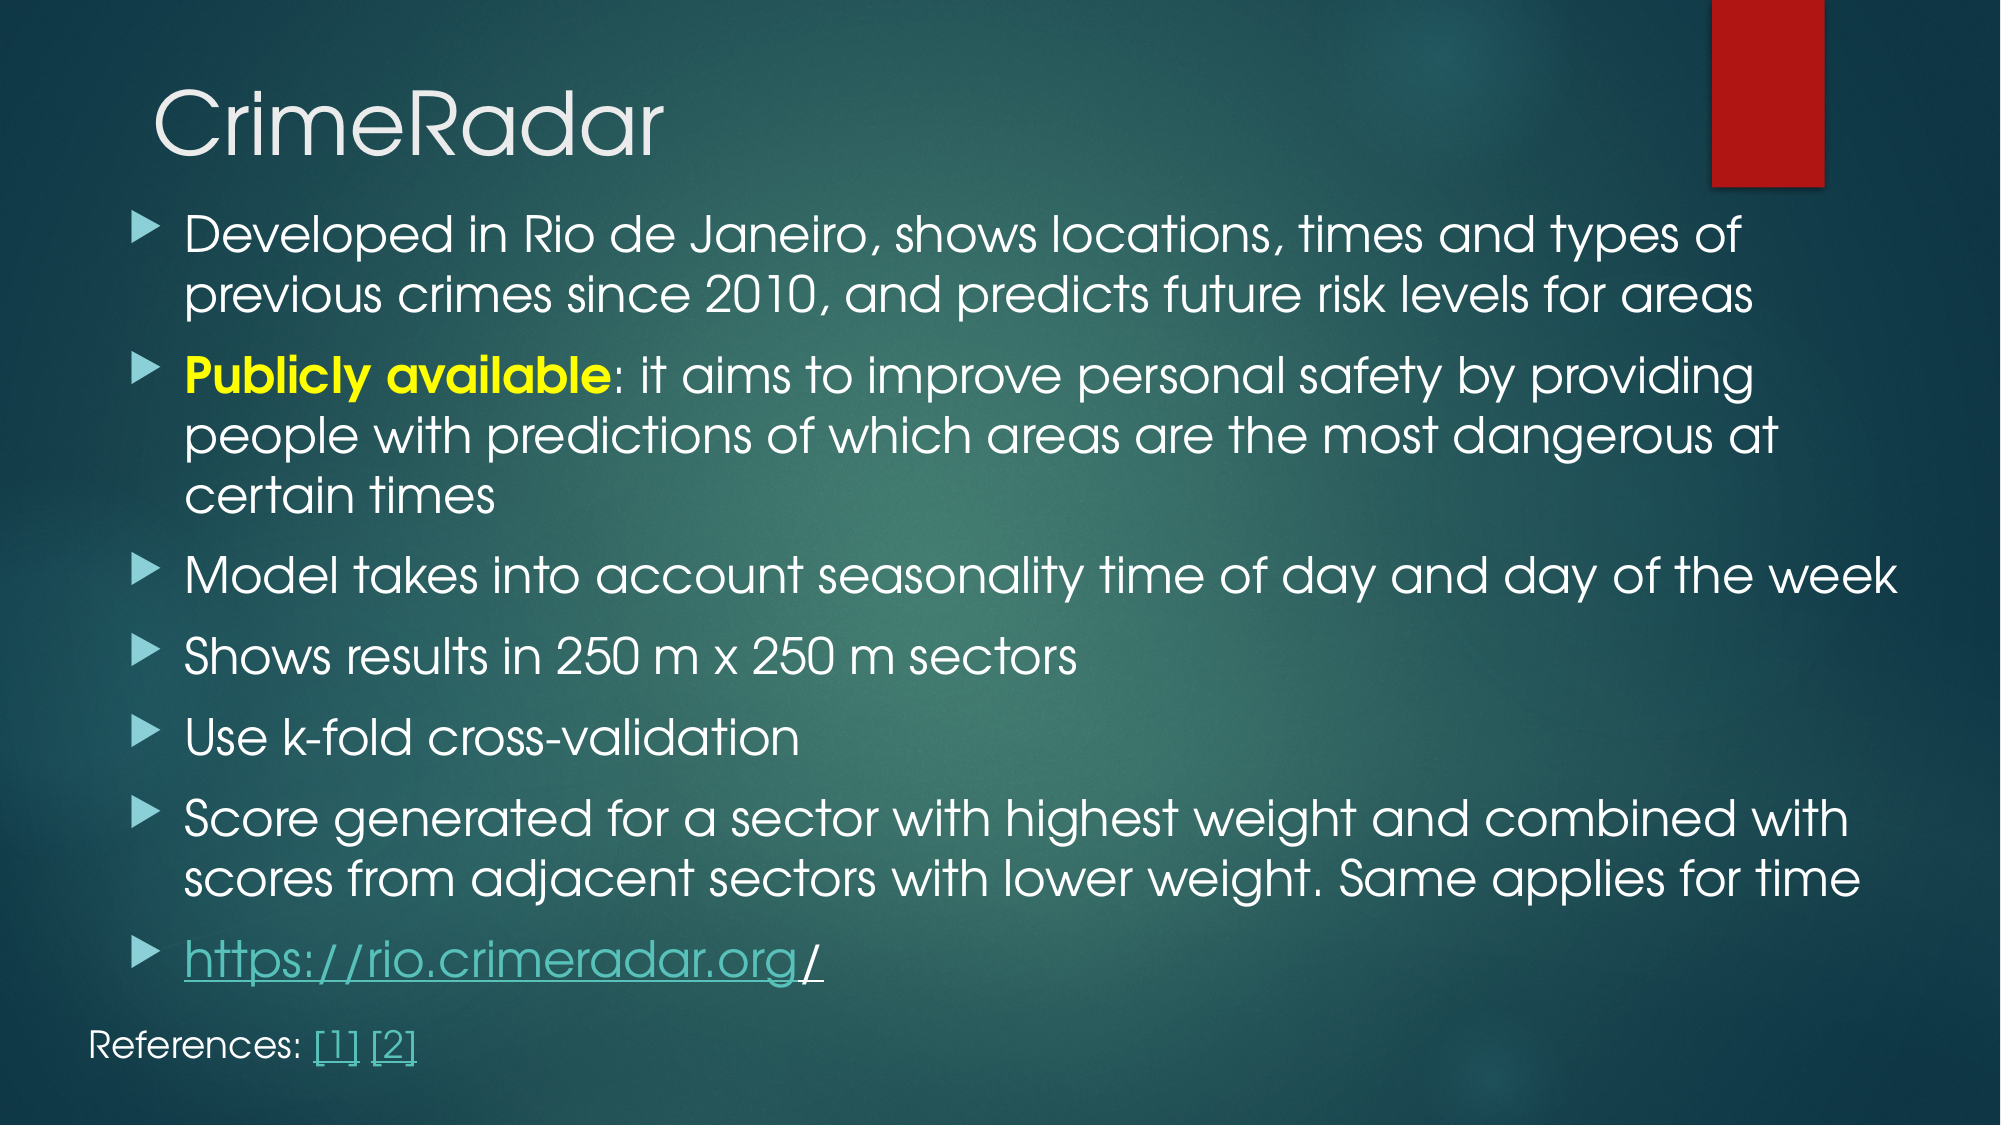

# CrimeRadar
Developed in Rio de Janeiro, shows locations, times and types of previous crimes since 2010, and predicts future risk levels for areas
Publicly available: it aims to improve personal safety by providing people with predictions of which areas are the most dangerous at certain times
Model takes into account seasonality time of day and day of the week
Shows results in 250 m x 250 m sectors
Use k-fold cross-validation
Score generated for a sector with highest weight and combined with scores from adjacent sectors with lower weight. Same applies for time
https://rio.crimeradar.org/
References: [1] [2]